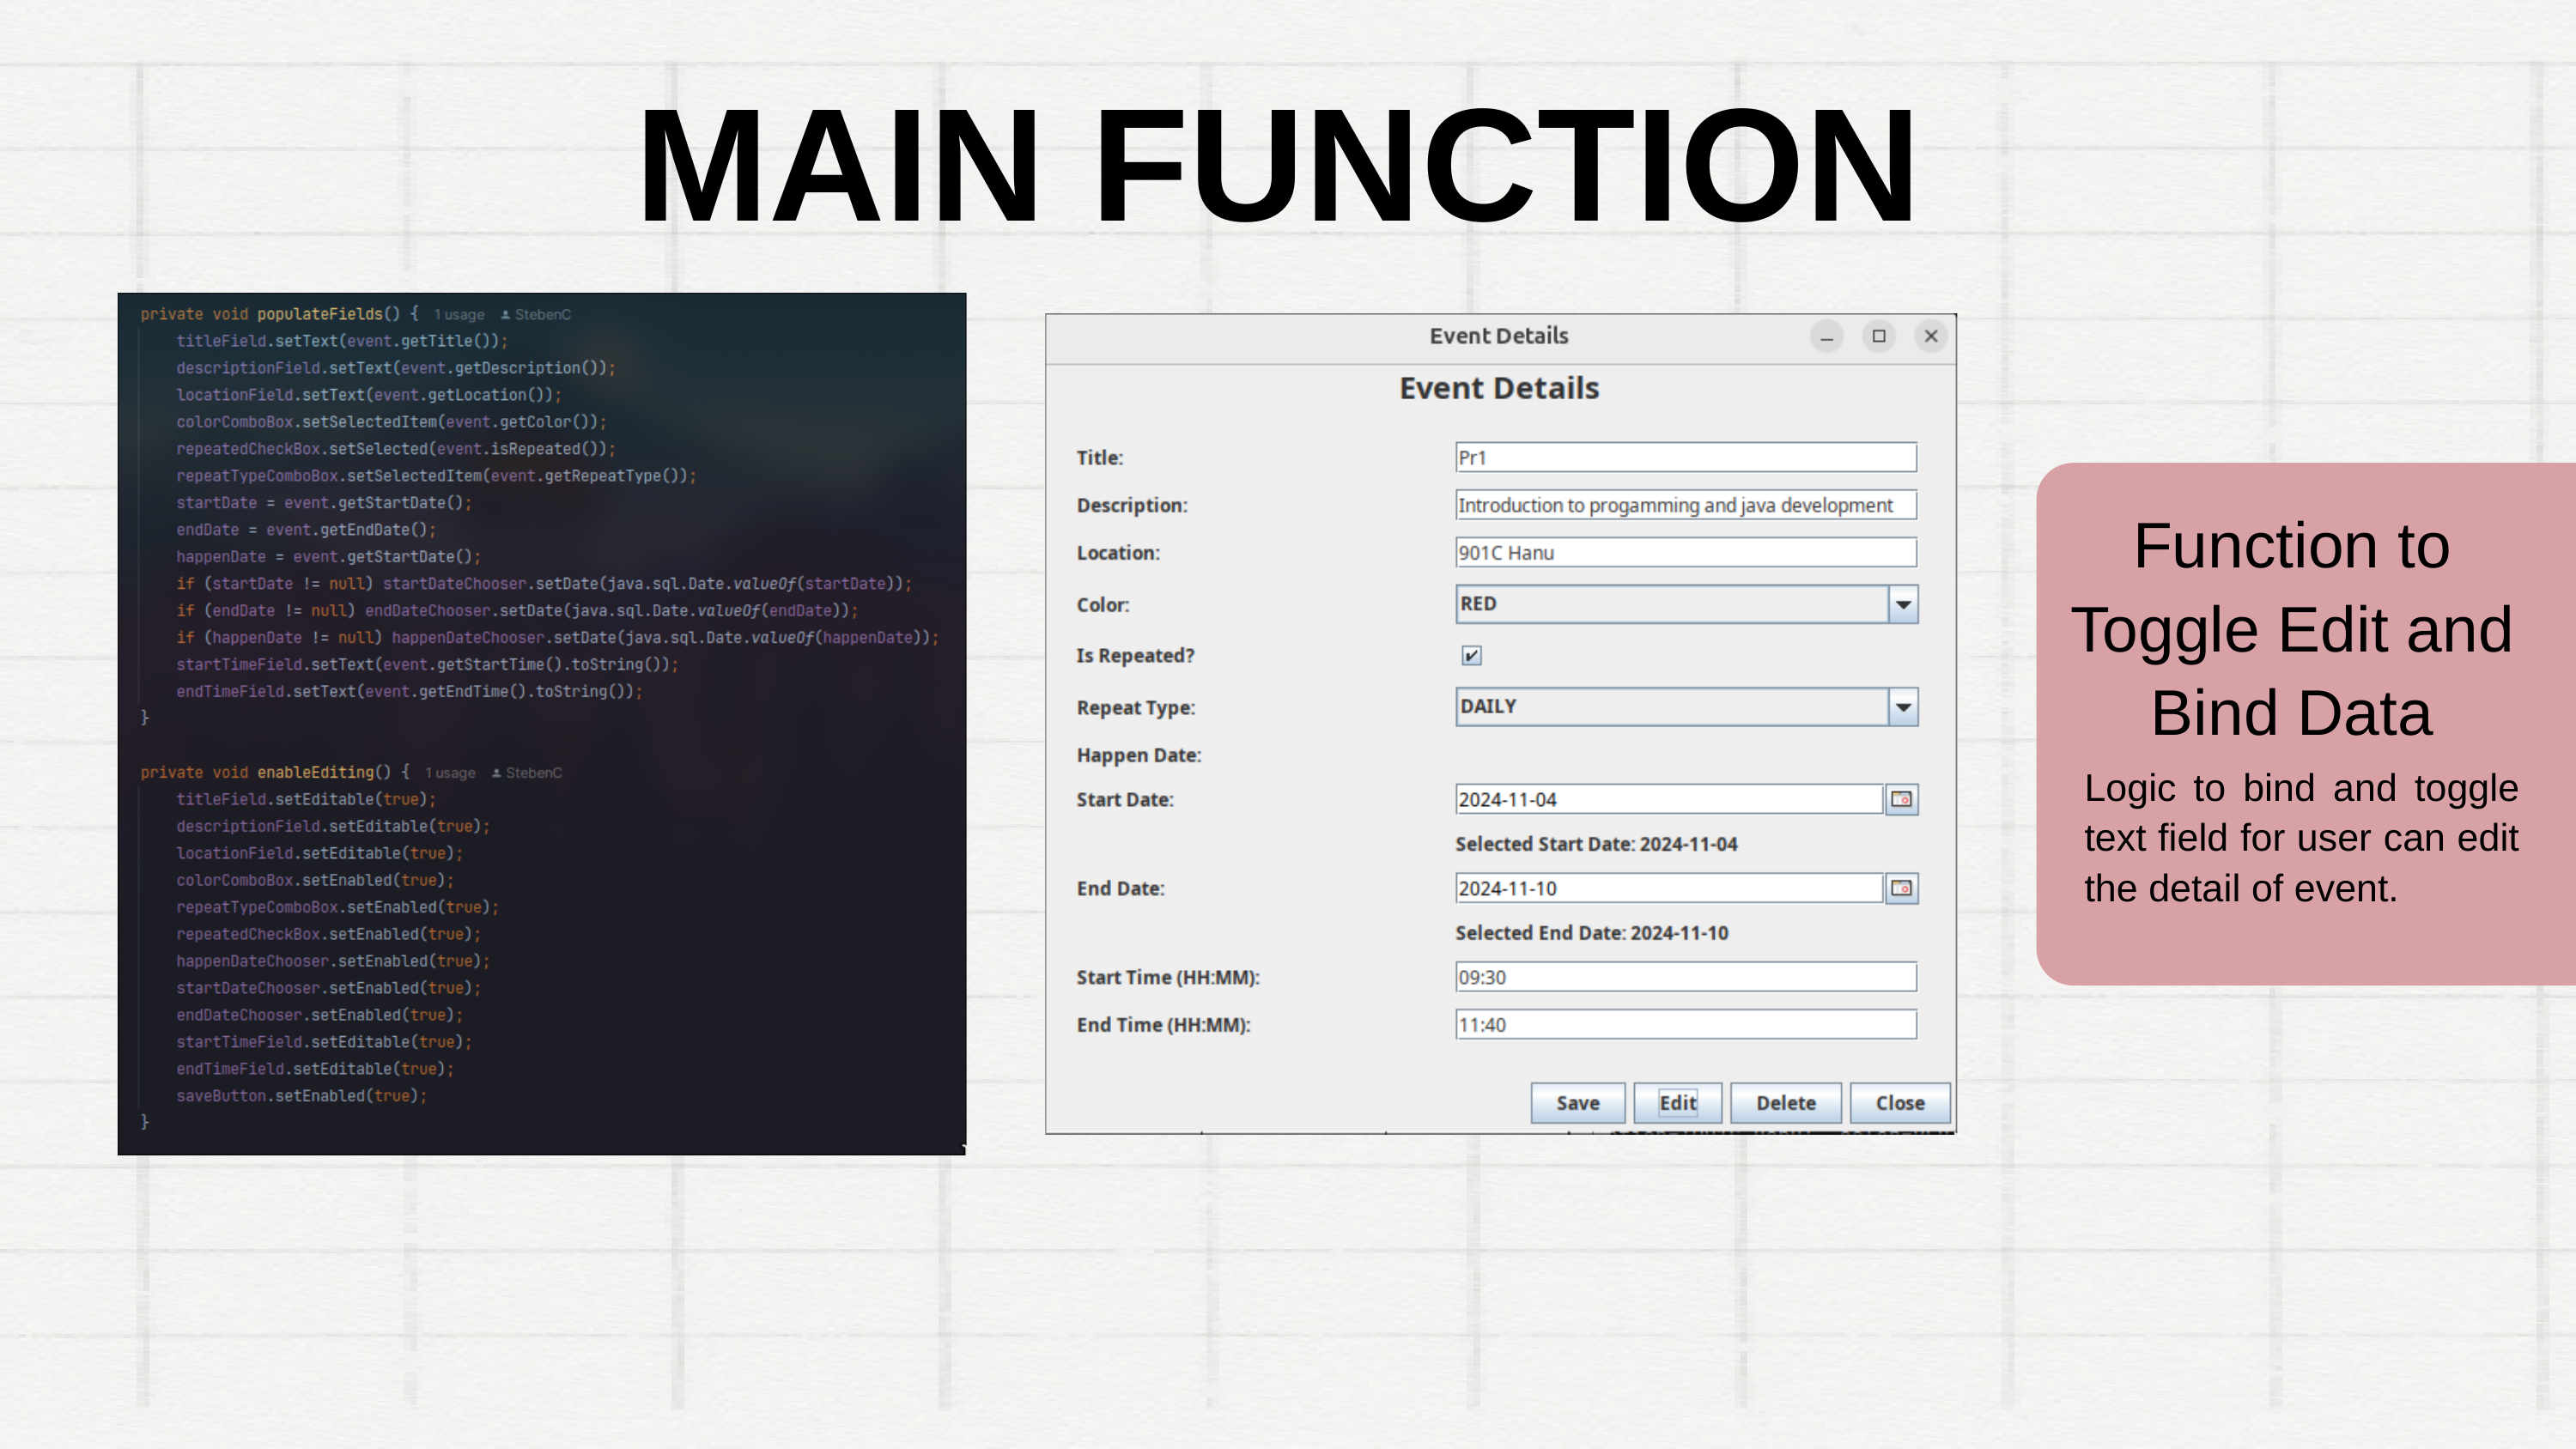

MAIN FUNCTION

Function to Toggle Edit and Bind Data
Logic to bind and toggle text field for user can edit the detail of event.